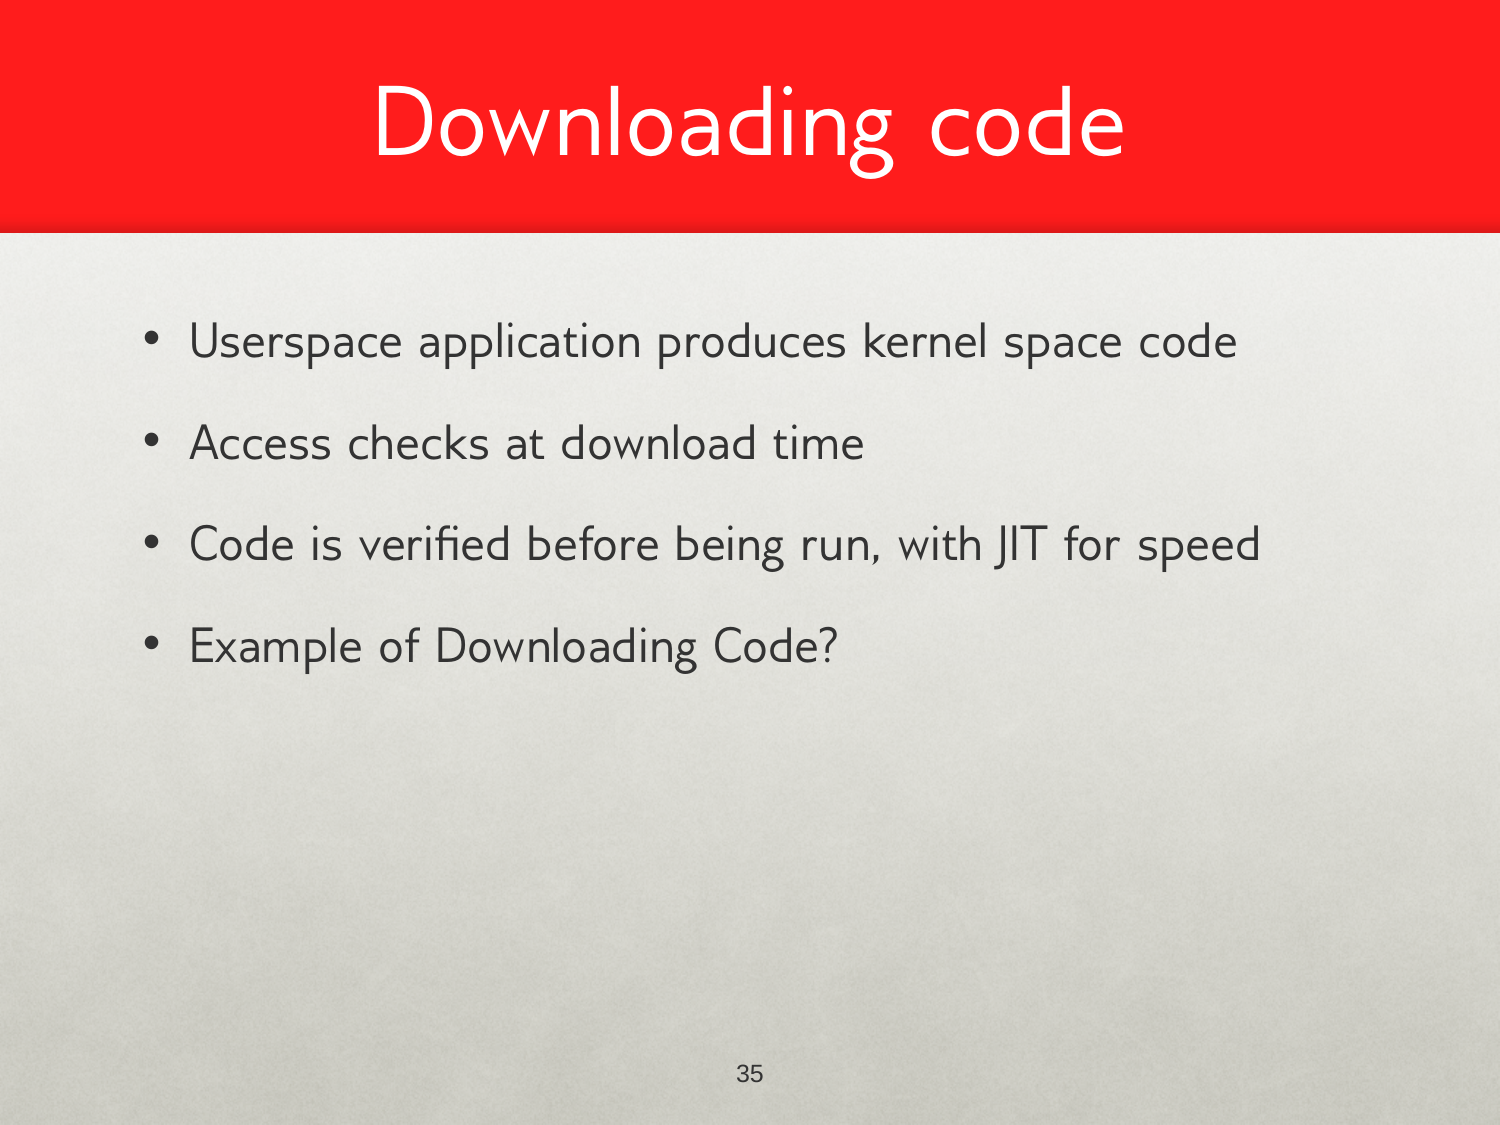

# Downloading code
Userspace application produces kernel space code
Access checks at download time
Code is verified before being run, with JIT for speed
Example of Downloading Code?

35